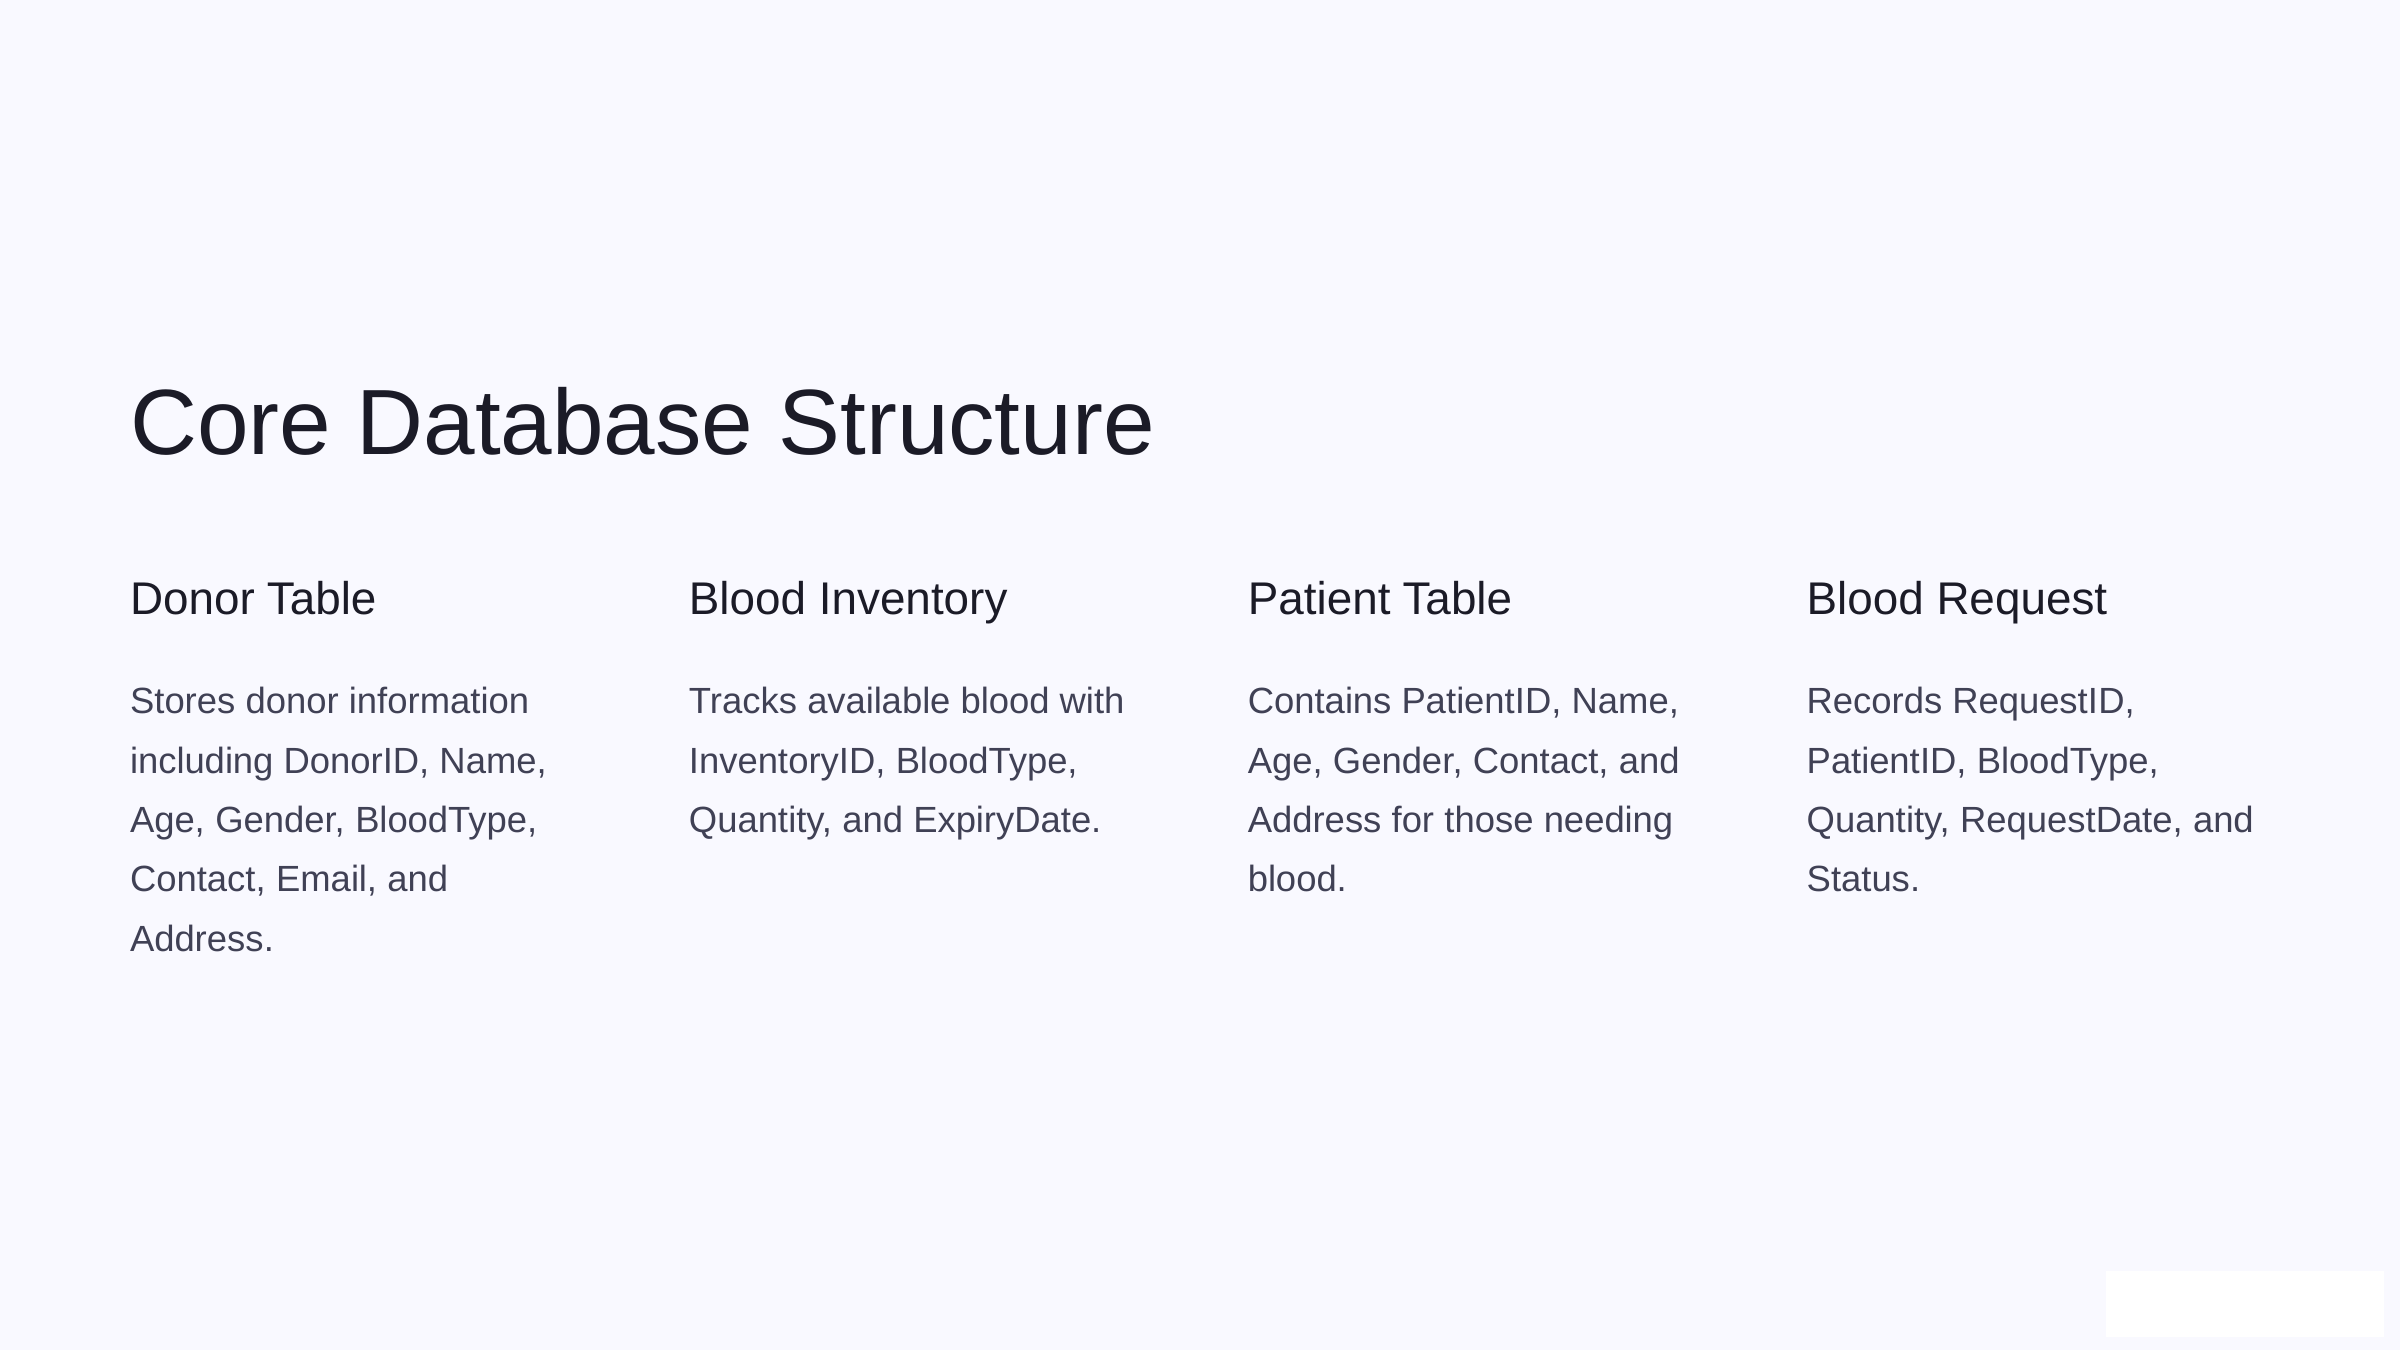

Core Database Structure
Donor Table
Blood Inventory
Patient Table
Blood Request
Stores donor information including DonorID, Name, Age, Gender, BloodType, Contact, Email, and Address.
Tracks available blood with InventoryID, BloodType, Quantity, and ExpiryDate.
Contains PatientID, Name, Age, Gender, Contact, and Address for those needing blood.
Records RequestID, PatientID, BloodType, Quantity, RequestDate, and Status.